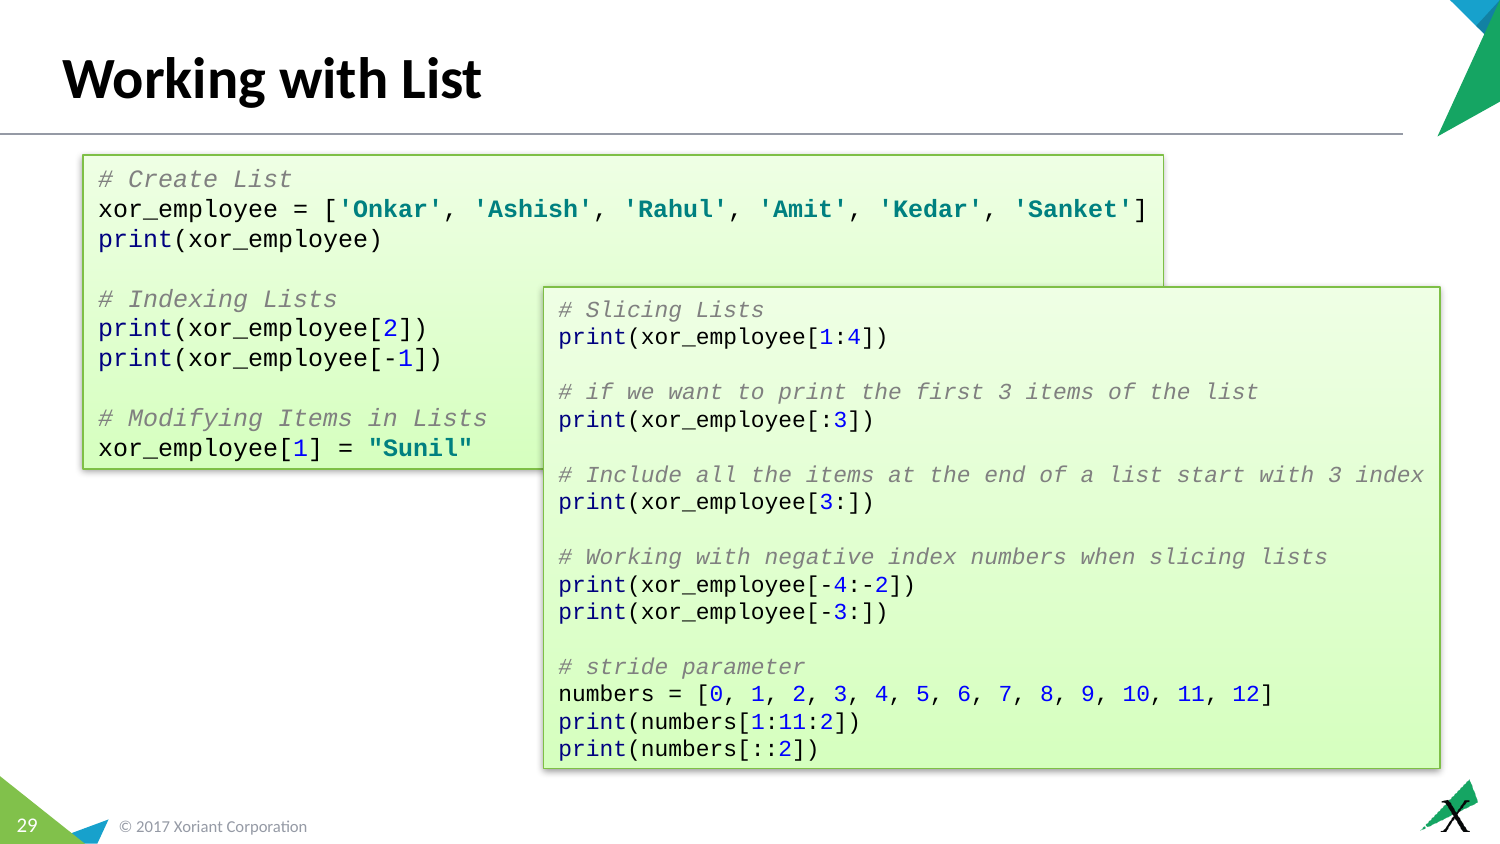

# Working with List
# Create List xor_employee = ['Onkar', 'Ashish', 'Rahul', 'Amit', 'Kedar', 'Sanket'] print(xor_employee) # Indexing Lists print(xor_employee[2]) print(xor_employee[-1]) # Modifying Items in Lists xor_employee[1] = "Sunil"
# Slicing Lists print(xor_employee[1:4]) # if we want to print the first 3 items of the list print(xor_employee[:3]) # Include all the items at the end of a list start with 3 index print(xor_employee[3:]) # Working with negative index numbers when slicing lists print(xor_employee[-4:-2]) print(xor_employee[-3:]) # stride parameter numbers = [0, 1, 2, 3, 4, 5, 6, 7, 8, 9, 10, 11, 12] print(numbers[1:11:2]) print(numbers[::2])